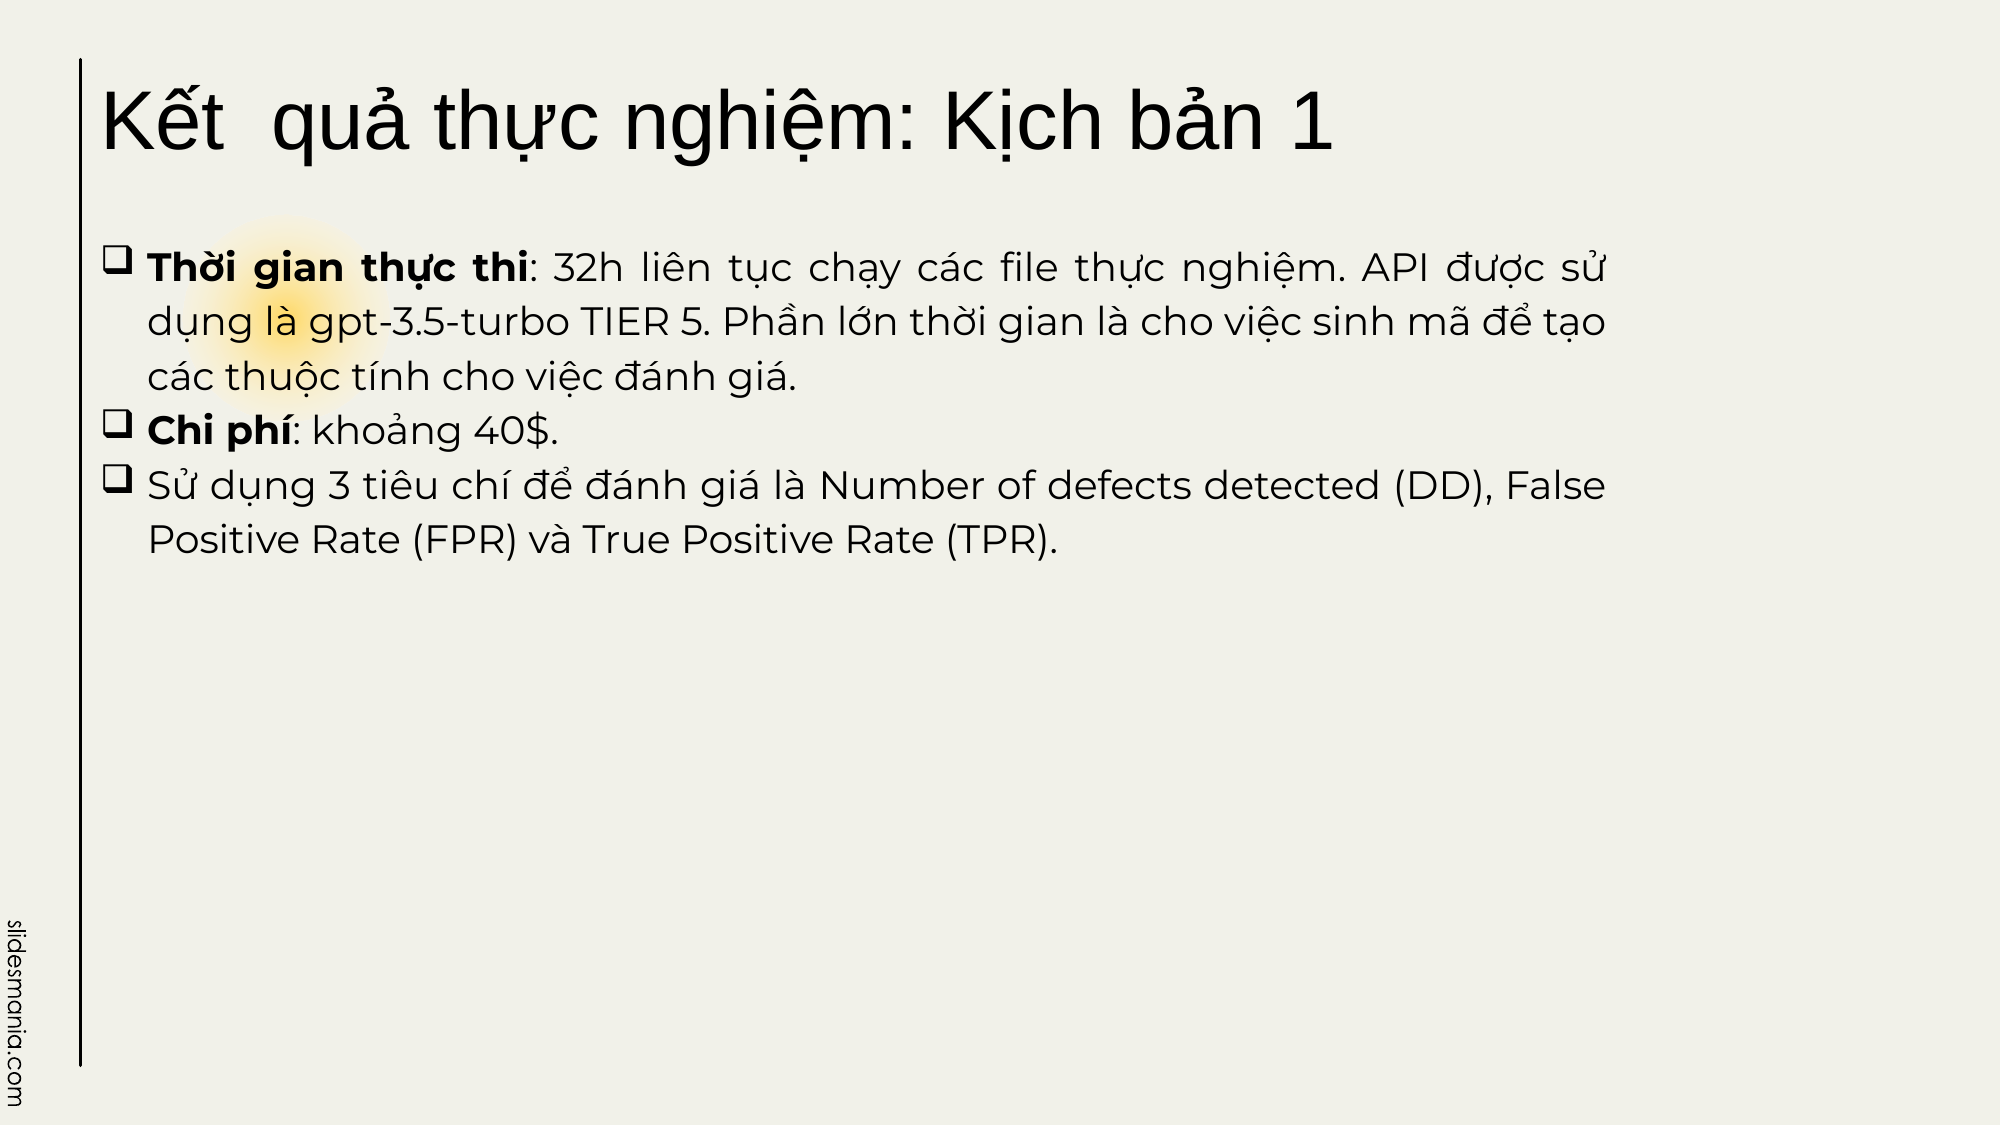

# Kết  quả thực nghiệm: Kịch bản 1
Thời gian thực thi: 32h liên tục chạy các file thực nghiệm. API được sử dụng là gpt-3.5-turbo TIER 5. Phần lớn thời gian là cho việc sinh mã để tạo các thuộc tính cho việc đánh giá.
Chi phí: khoảng 40$.
Sử dụng 3 tiêu chí để đánh giá là Number of defects detected (DD), False Positive Rate (FPR) và True Positive Rate (TPR).